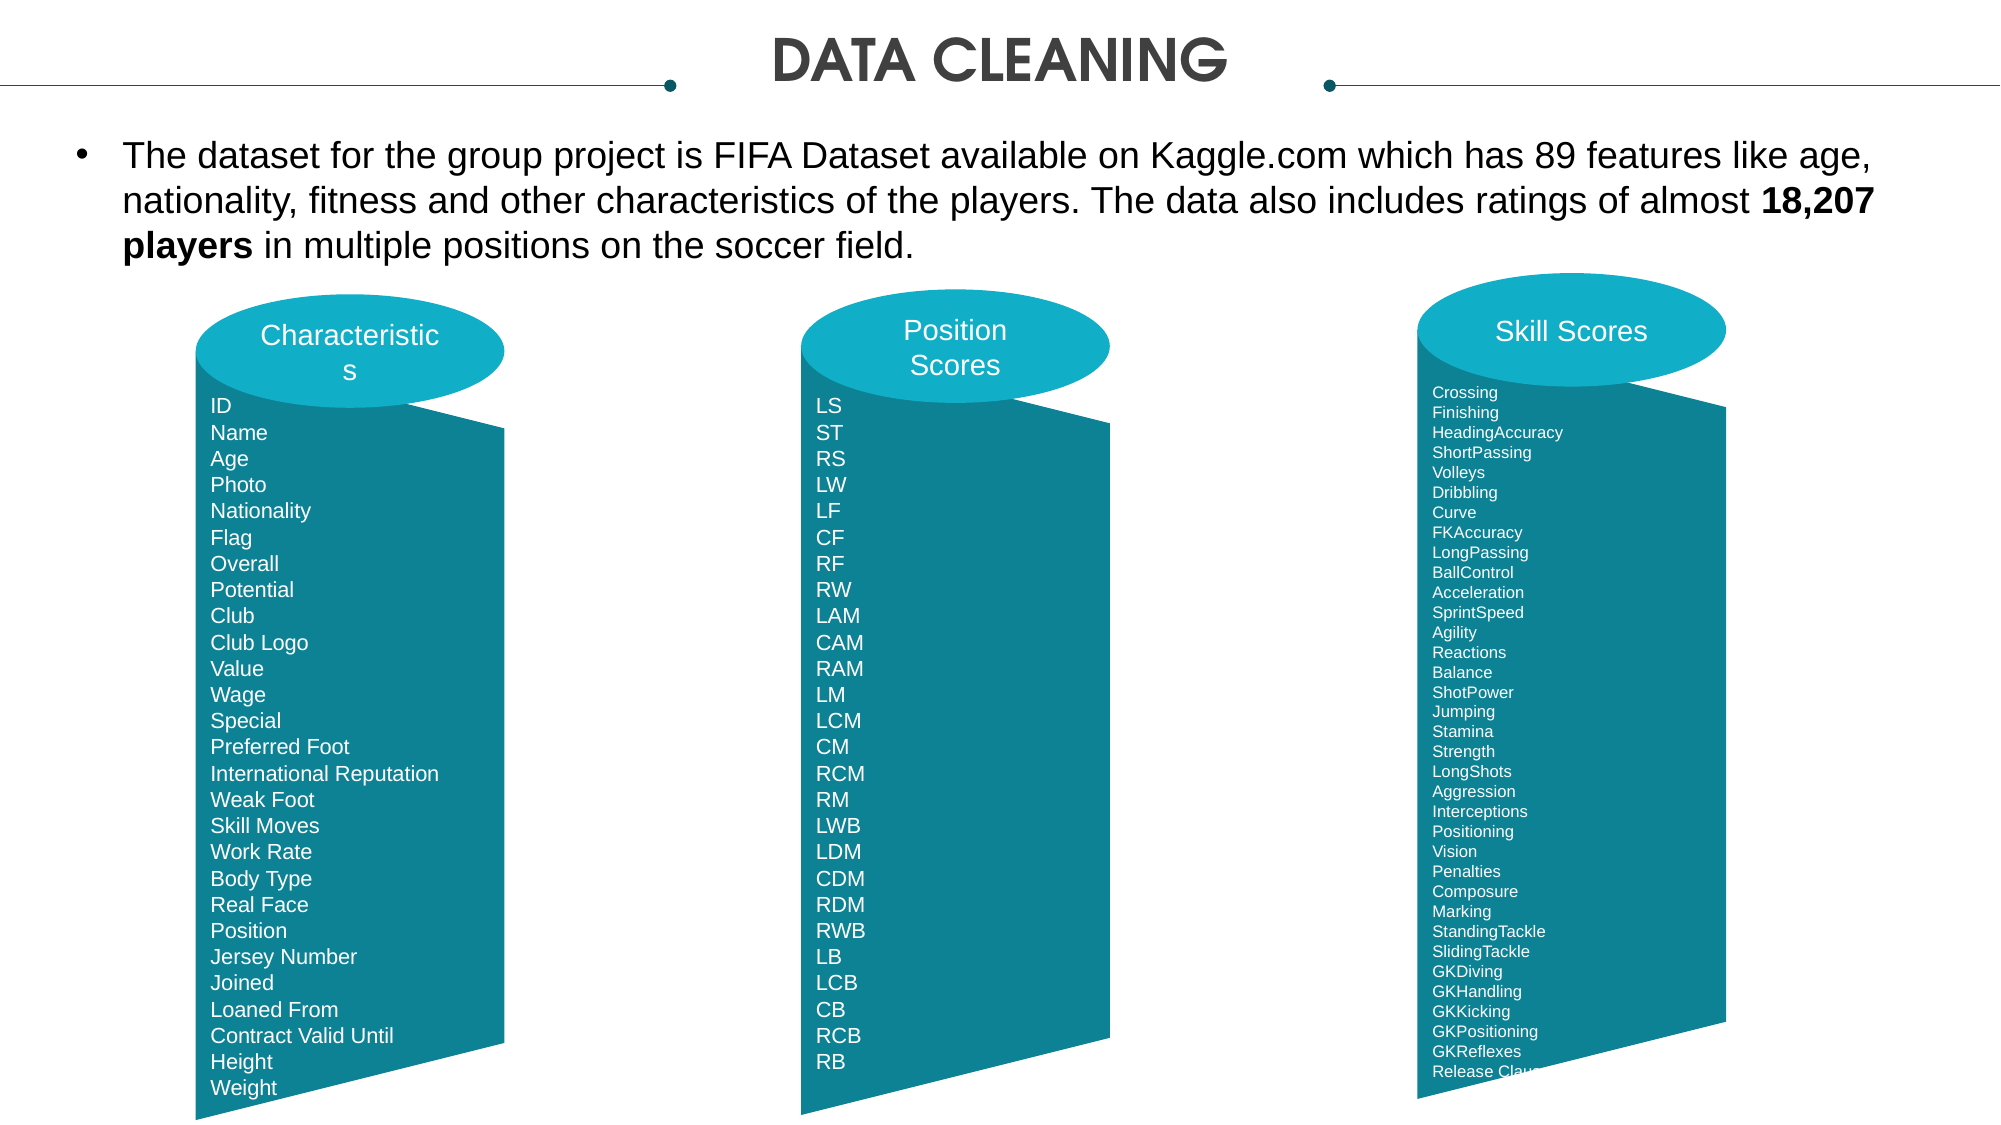

DATA CLEANING
The dataset for the group project is FIFA Dataset available on Kaggle.com which has 89 features like age, nationality, fitness and other characteristics of the players. The data also includes ratings of almost 18,207 players in multiple positions on the soccer field.
Skill Scores
Position Scores
Characteristics
Crossing
Finishing
HeadingAccuracy
ShortPassing
Volleys
Dribbling
Curve
FKAccuracy
LongPassing
BallControl
Acceleration
SprintSpeed
Agility
Reactions
Balance
ShotPower
Jumping
Stamina
Strength
LongShots
Aggression
Interceptions
Positioning
Vision
Penalties
Composure
Marking
StandingTackle
SlidingTackle
GKDiving
GKHandling
GKKicking
GKPositioning
GKReflexes
Release Clause
ID
Name
Age
Photo
Nationality
Flag
Overall
Potential
Club
Club Logo
Value
Wage
Special
Preferred Foot
International Reputation
Weak Foot
Skill Moves
Work Rate
Body Type
Real Face
Position
Jersey Number
Joined
Loaned From
Contract Valid Until
Height
Weight
LS
ST
RS
LW
LF
CF
RF
RW
LAM
CAM
RAM
LM
LCM
CM
RCM
RM
LWB
LDM
CDM
RDM
RWB
LB
LCB
CB
RCB
RB